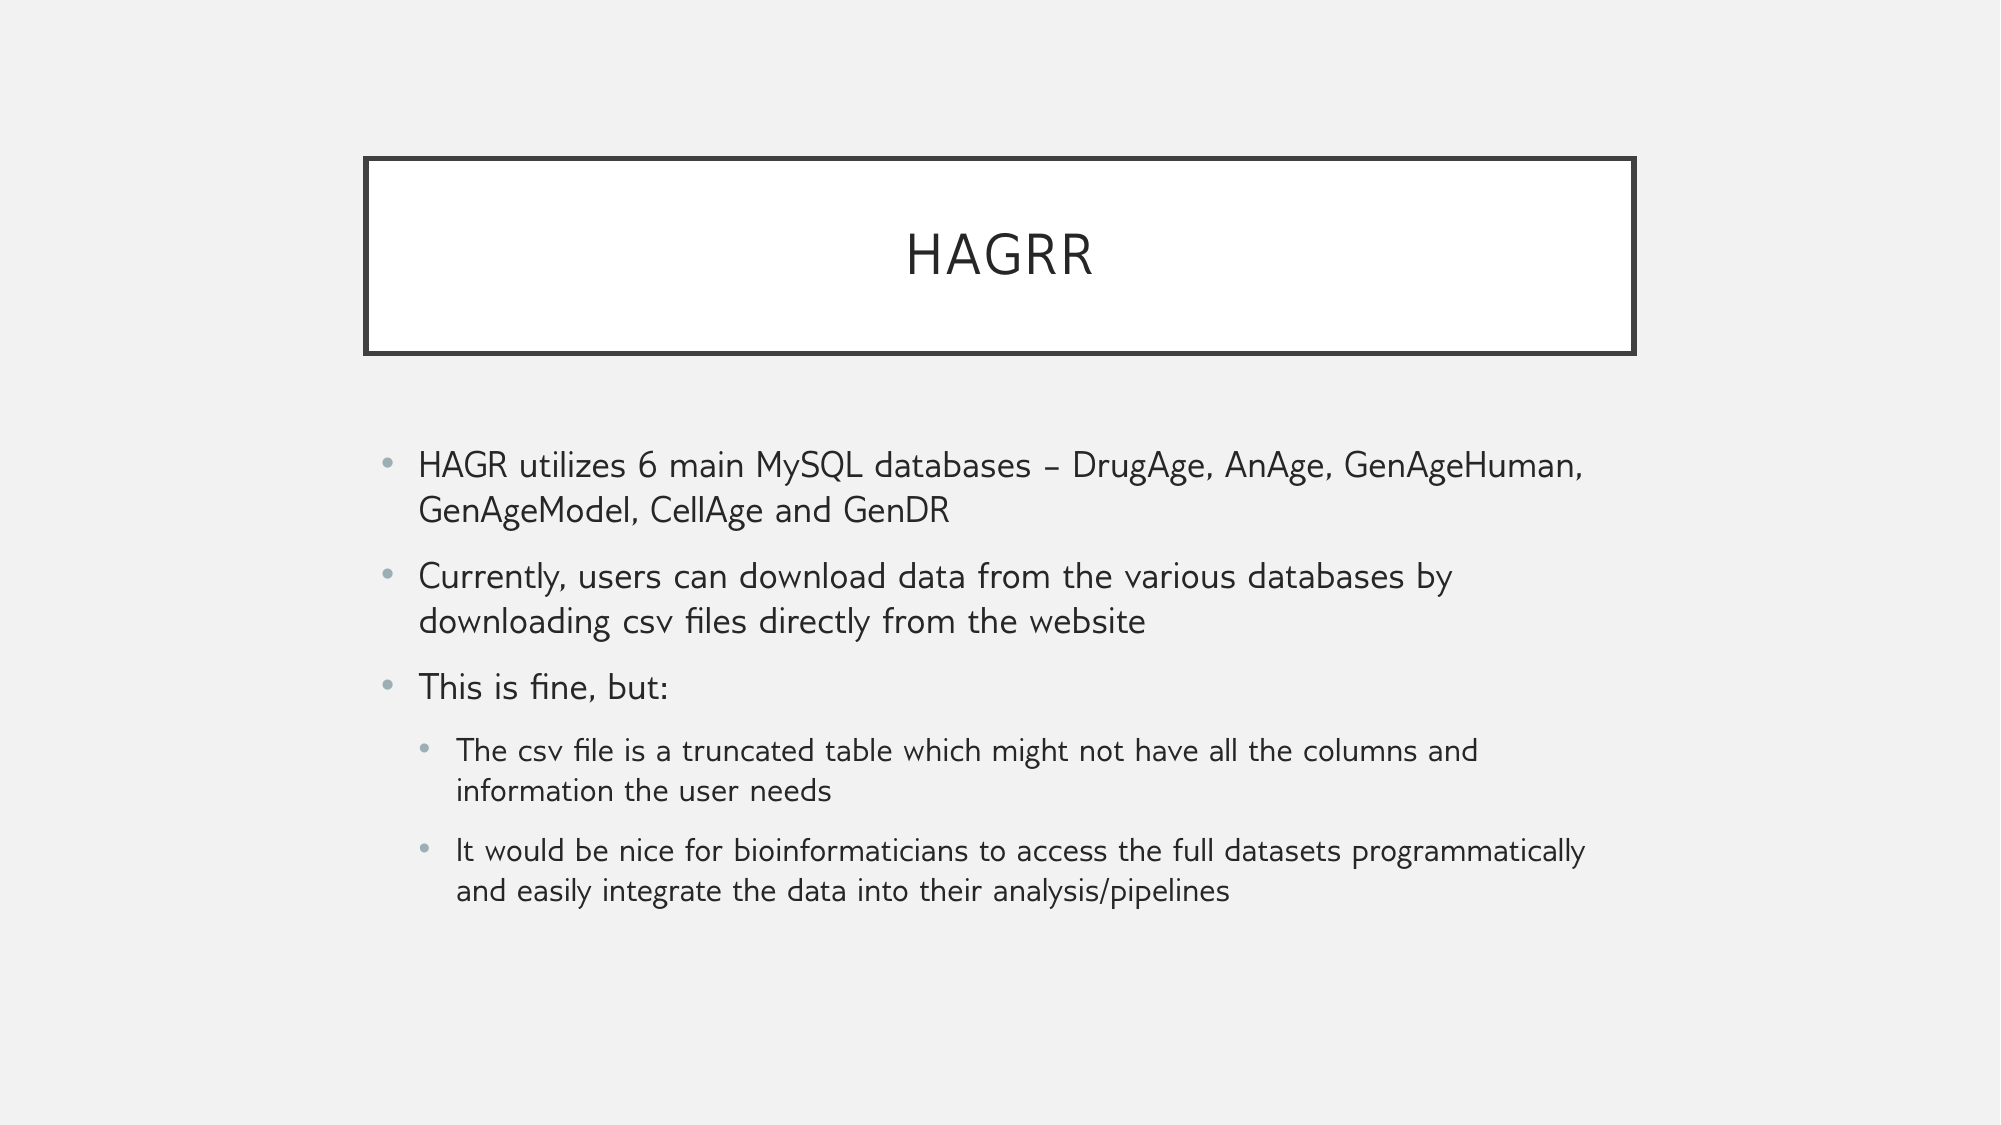

# Hagrr
HAGR utilizes 6 main MySQL databases – DrugAge, AnAge, GenAgeHuman, GenAgeModel, CellAge and GenDR
Currently, users can download data from the various databases by downloading csv files directly from the website
This is fine, but:
The csv file is a truncated table which might not have all the columns and information the user needs
It would be nice for bioinformaticians to access the full datasets programmatically and easily integrate the data into their analysis/pipelines